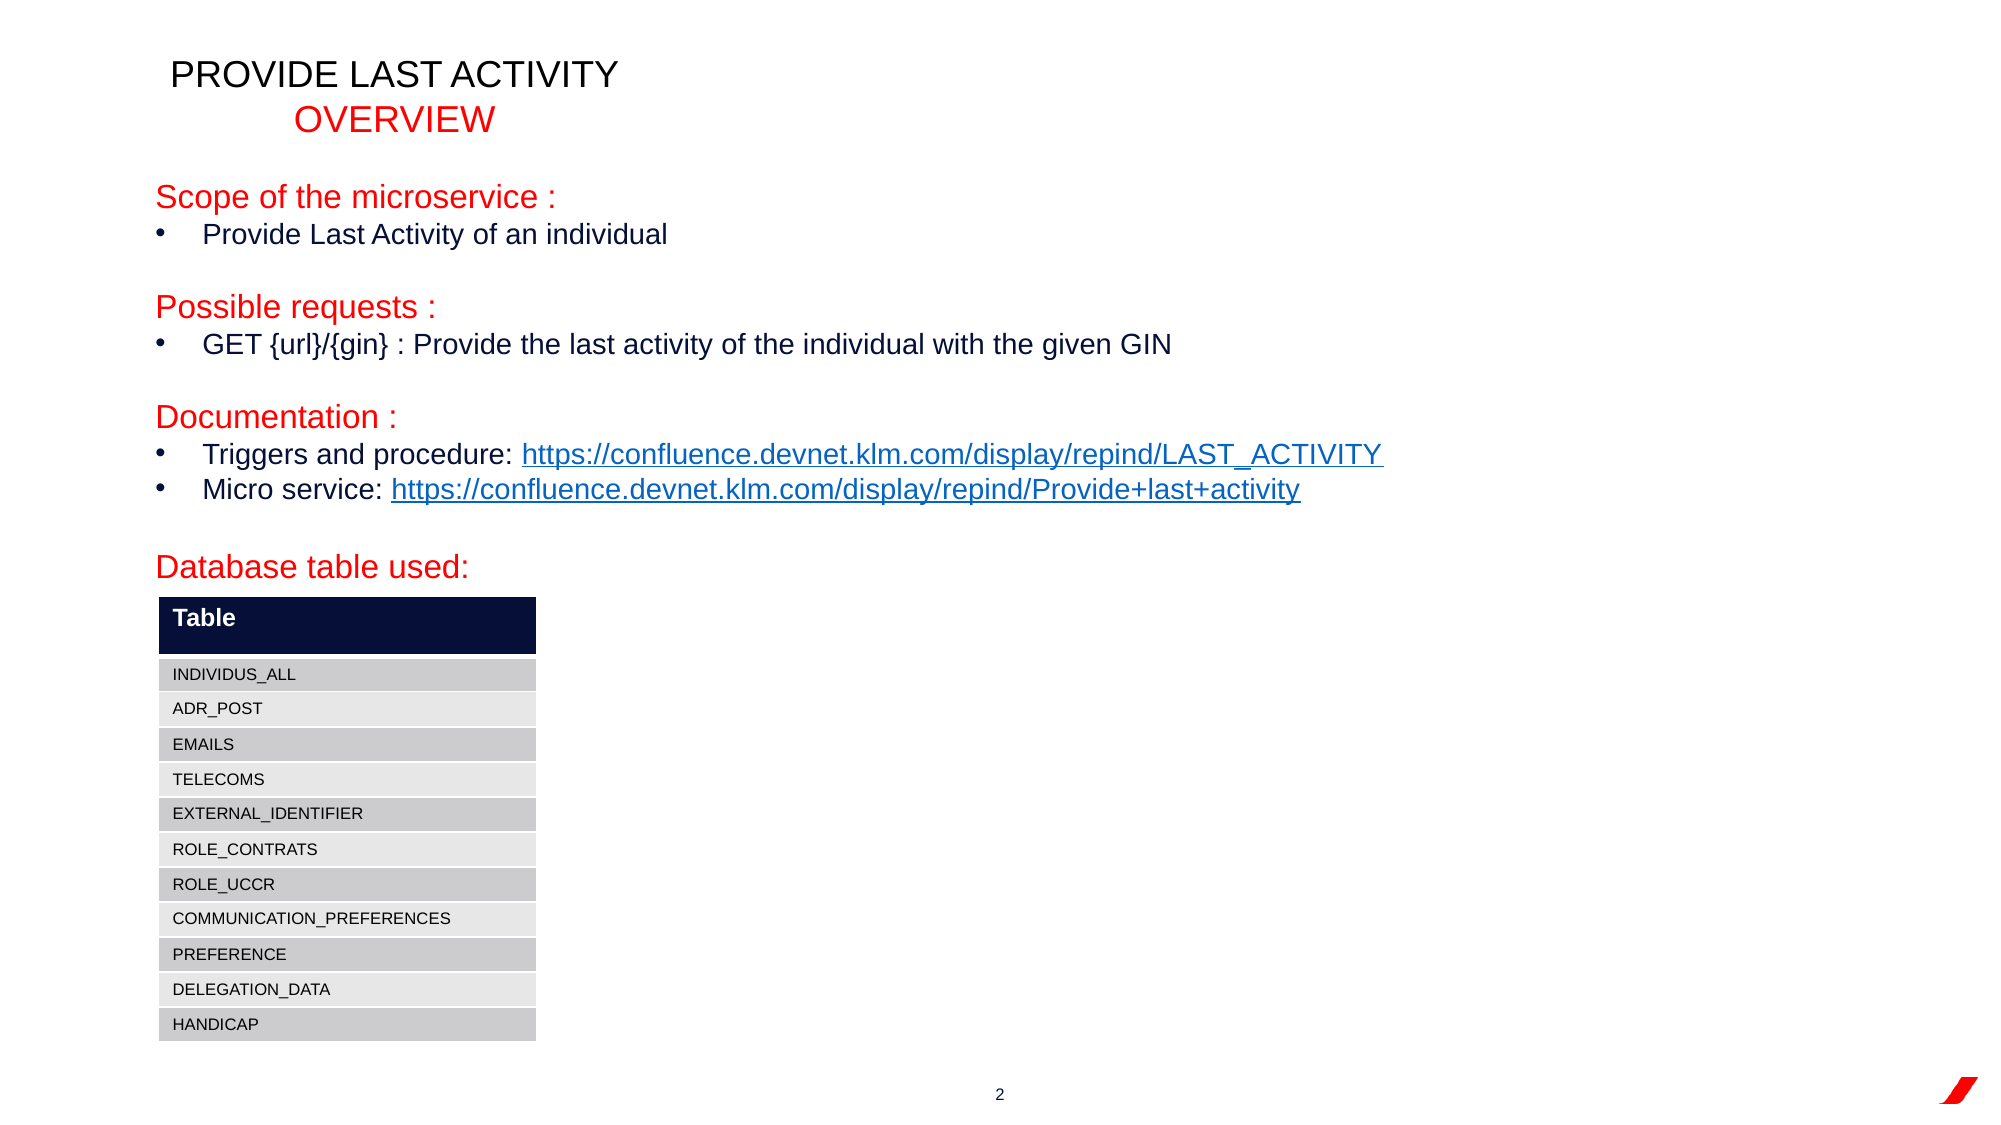

PROVIDE LAST ACTIVITY
OVERVIEW
Scope of the microservice :
Provide Last Activity of an individual

Possible requests :
GET {url}/{gin} : Provide the last activity of the individual with the given GIN

Documentation :
Triggers and procedure: https://confluence.devnet.klm.com/display/repind/LAST_ACTIVITY
Micro service: https://confluence.devnet.klm.com/display/repind/Provide+last+activity

Database table used:

| Table |
| --- |
| INDIVIDUS\_ALL |
| ADR\_POST |
| EMAILS |
| TELECOMS |
| EXTERNAL\_IDENTIFIER |
| ROLE\_CONTRATS |
| ROLE\_UCCR |
| COMMUNICATION\_PREFERENCES |
| PREFERENCE |
| DELEGATION\_DATA |
| HANDICAP |
2